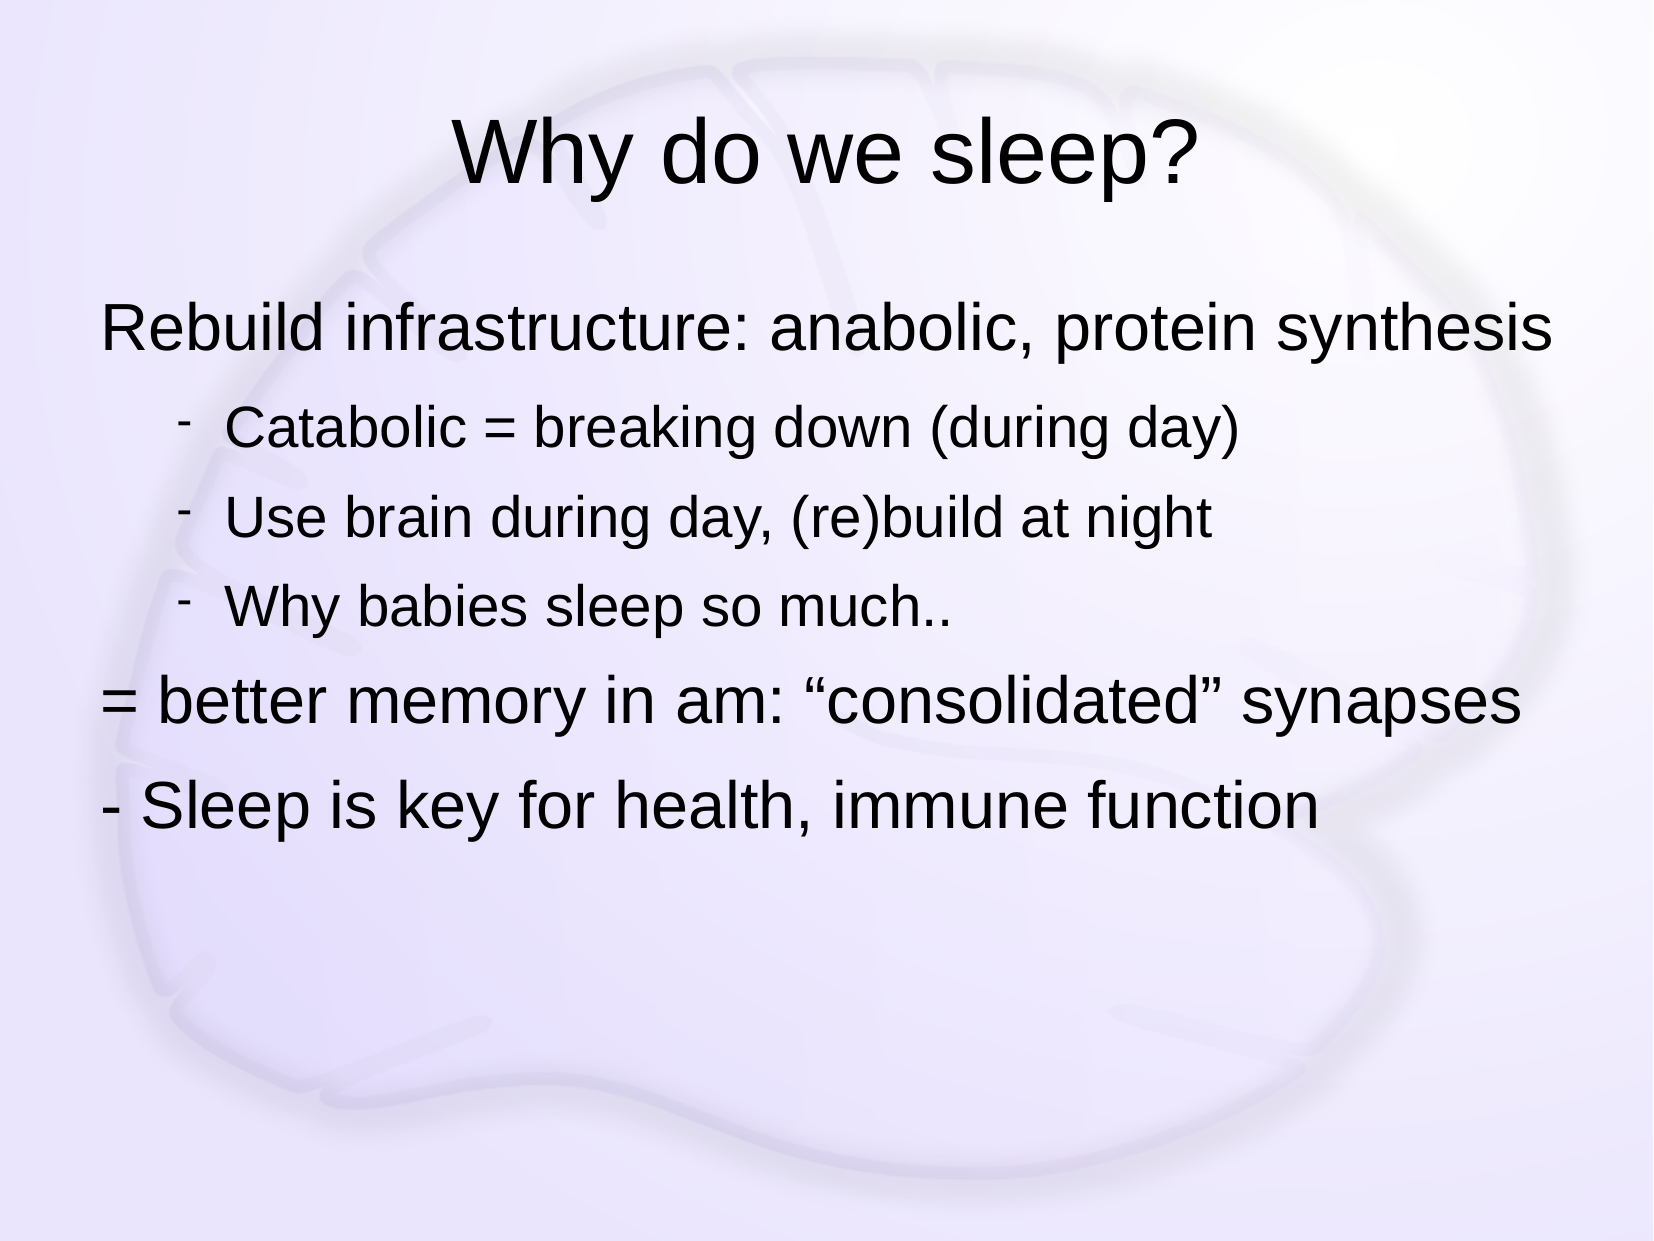

# Why do we sleep?
Rebuild infrastructure: anabolic, protein synthesis
Catabolic = breaking down (during day)
Use brain during day, (re)build at night
Why babies sleep so much..
= better memory in am: “consolidated” synapses
- Sleep is key for health, immune function